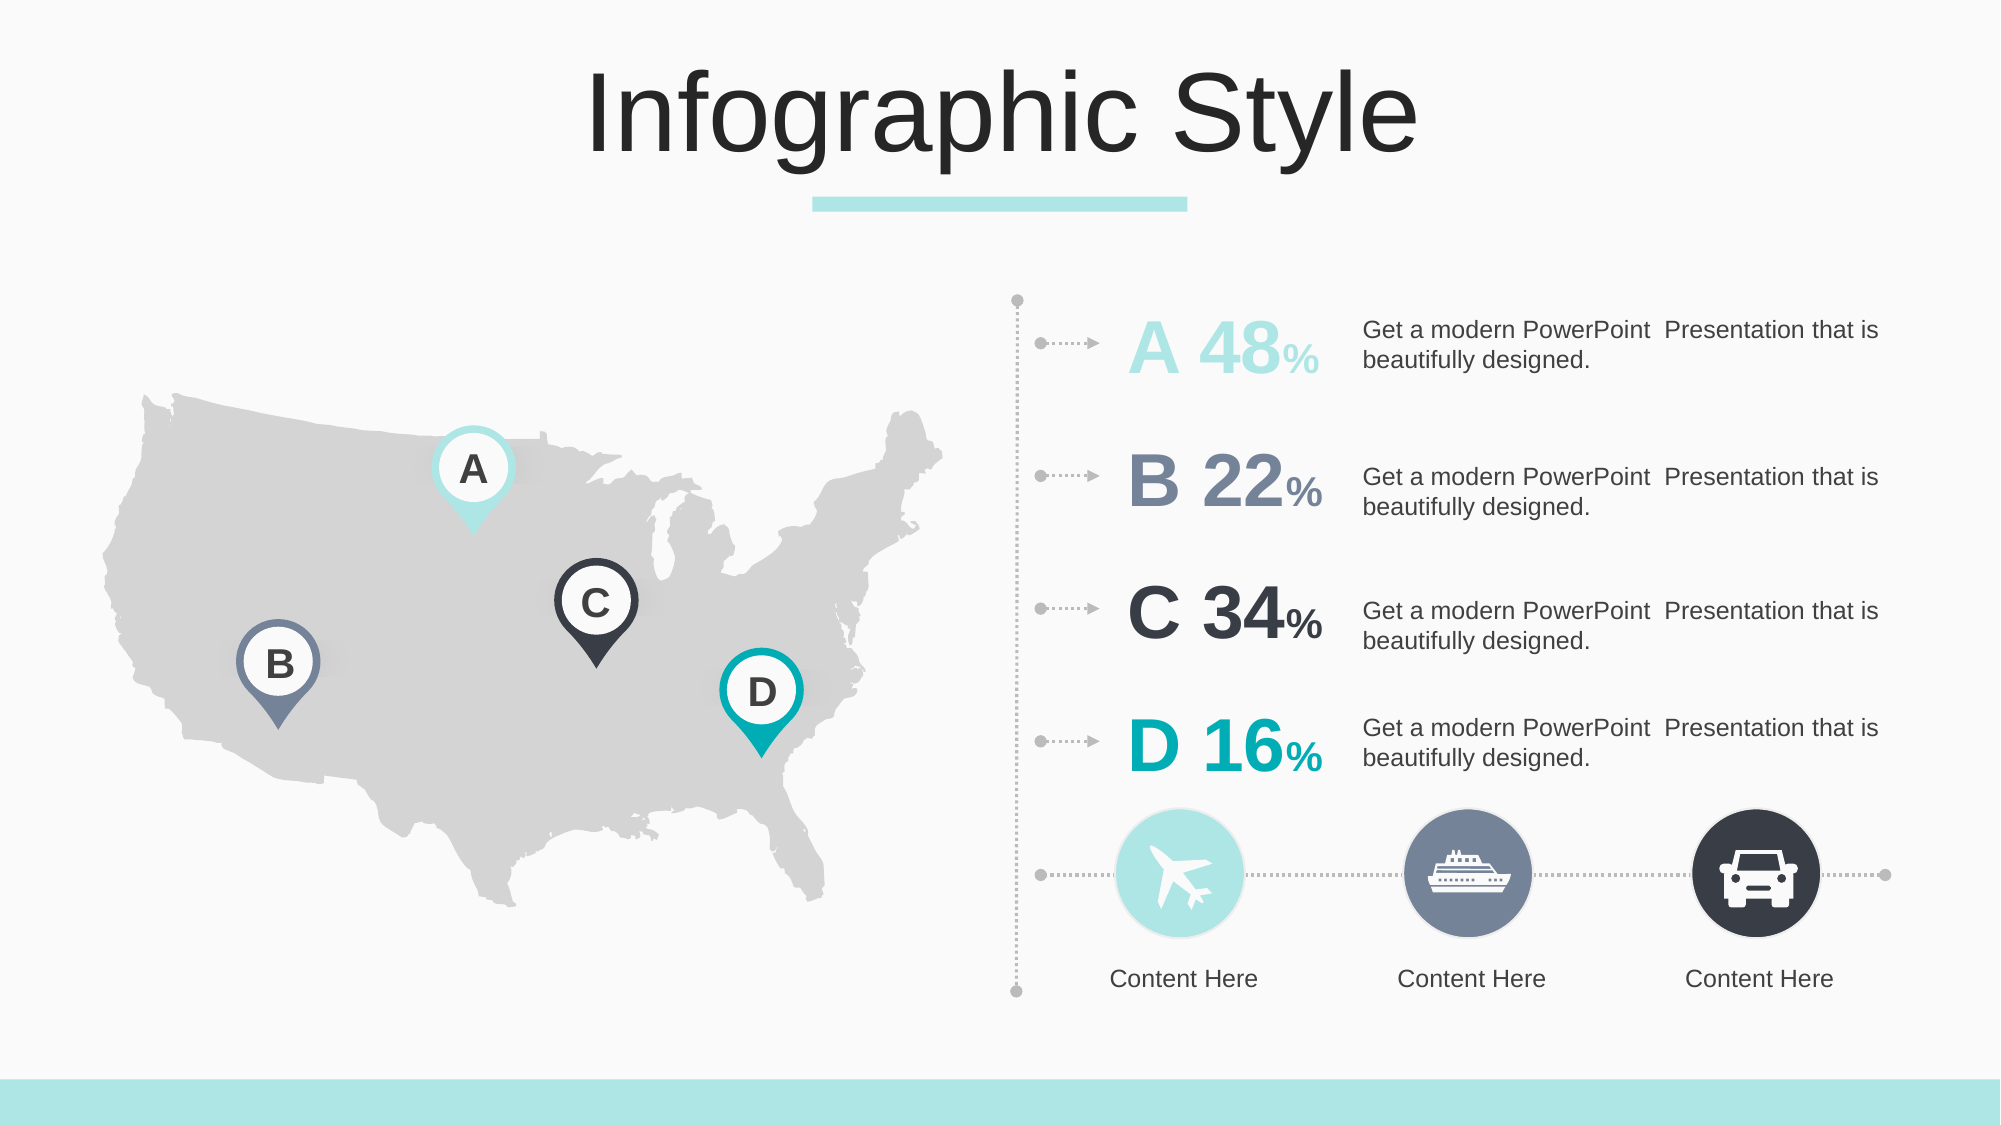

Infographic Style
A 48%
Get a modern PowerPoint  Presentation that is beautifully designed.

B 22%

A
Get a modern PowerPoint  Presentation that is beautifully designed.

C 34%

C
Get a modern PowerPoint  Presentation that is beautifully designed.

B

D
D 16%
Get a modern PowerPoint  Presentation that is beautifully designed.

Content Here
Content Here
Content Here